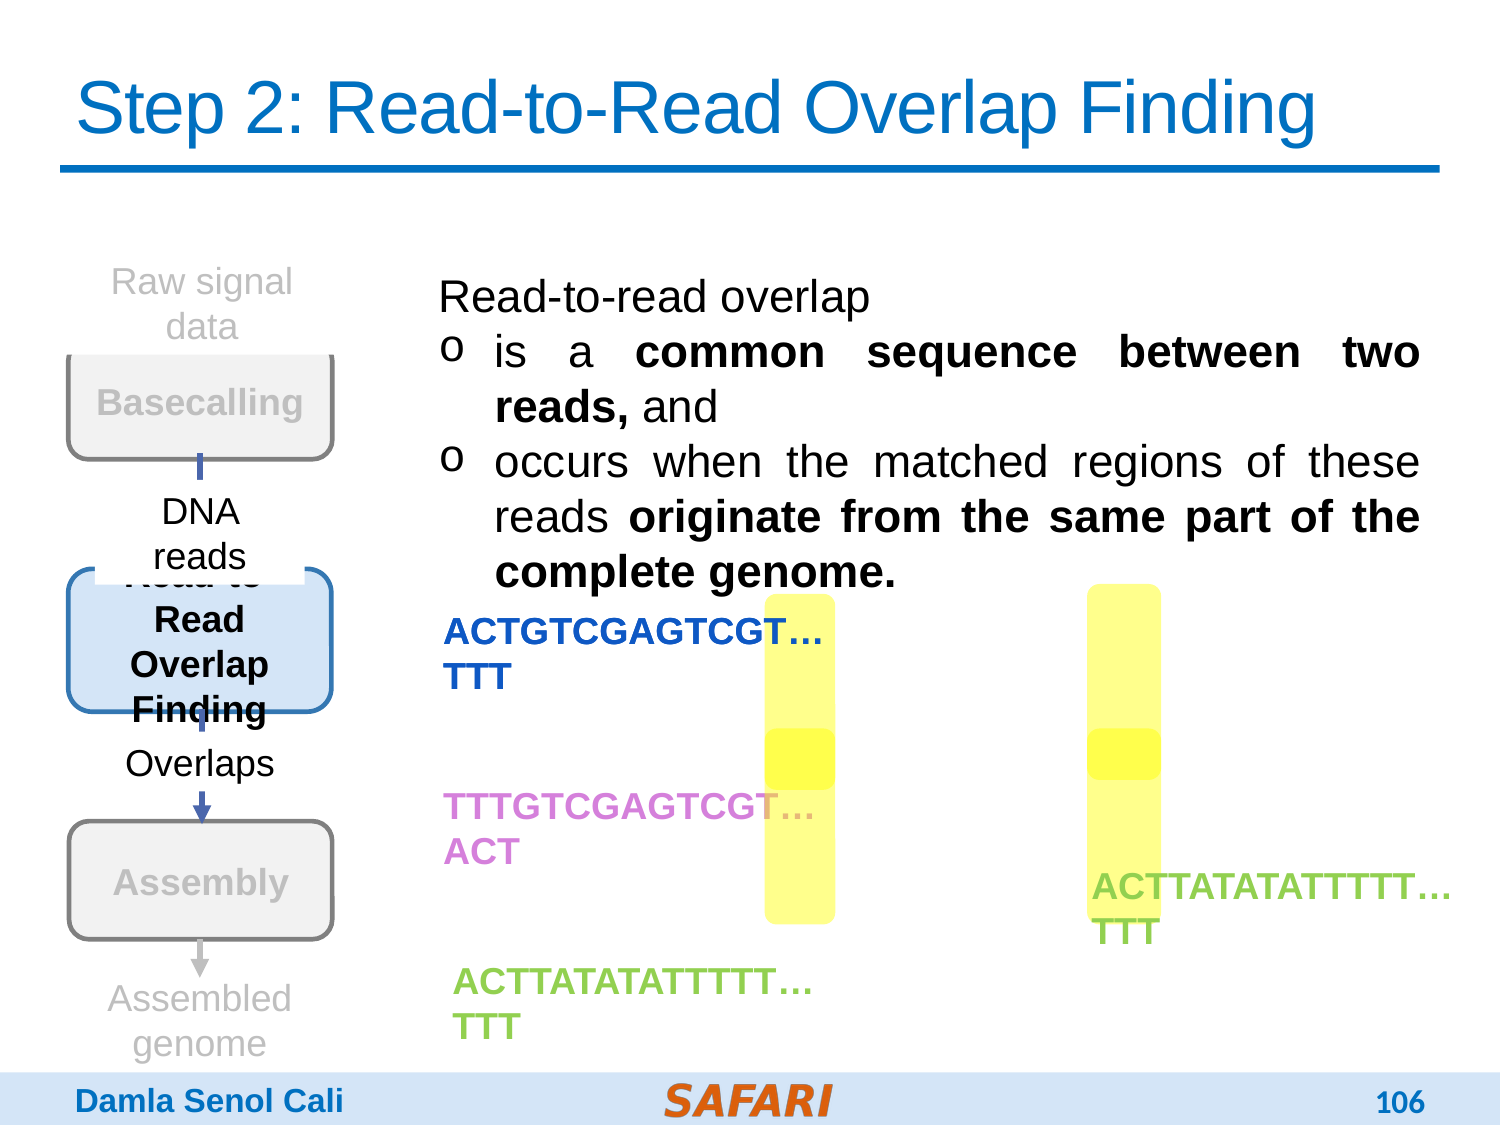

# Step 2: Read-to-Read Overlap Finding
Raw signal data
Read-to-read overlap
is a common sequence between two reads, and
occurs when the matched regions of these reads originate from the same part of the complete genome.
Basecalling
DNA reads
Read-to-Read Overlap Finding

ACTGTCGAGTCGT…TTT
ACTGTCGAGTCGT…TTT

Overlaps
TTTGTCGAGTCGT…ACT
Assembly
ACTTATATATTTTT…TTT
ACTTATATATTTTT…TTT
Assembled genome
106